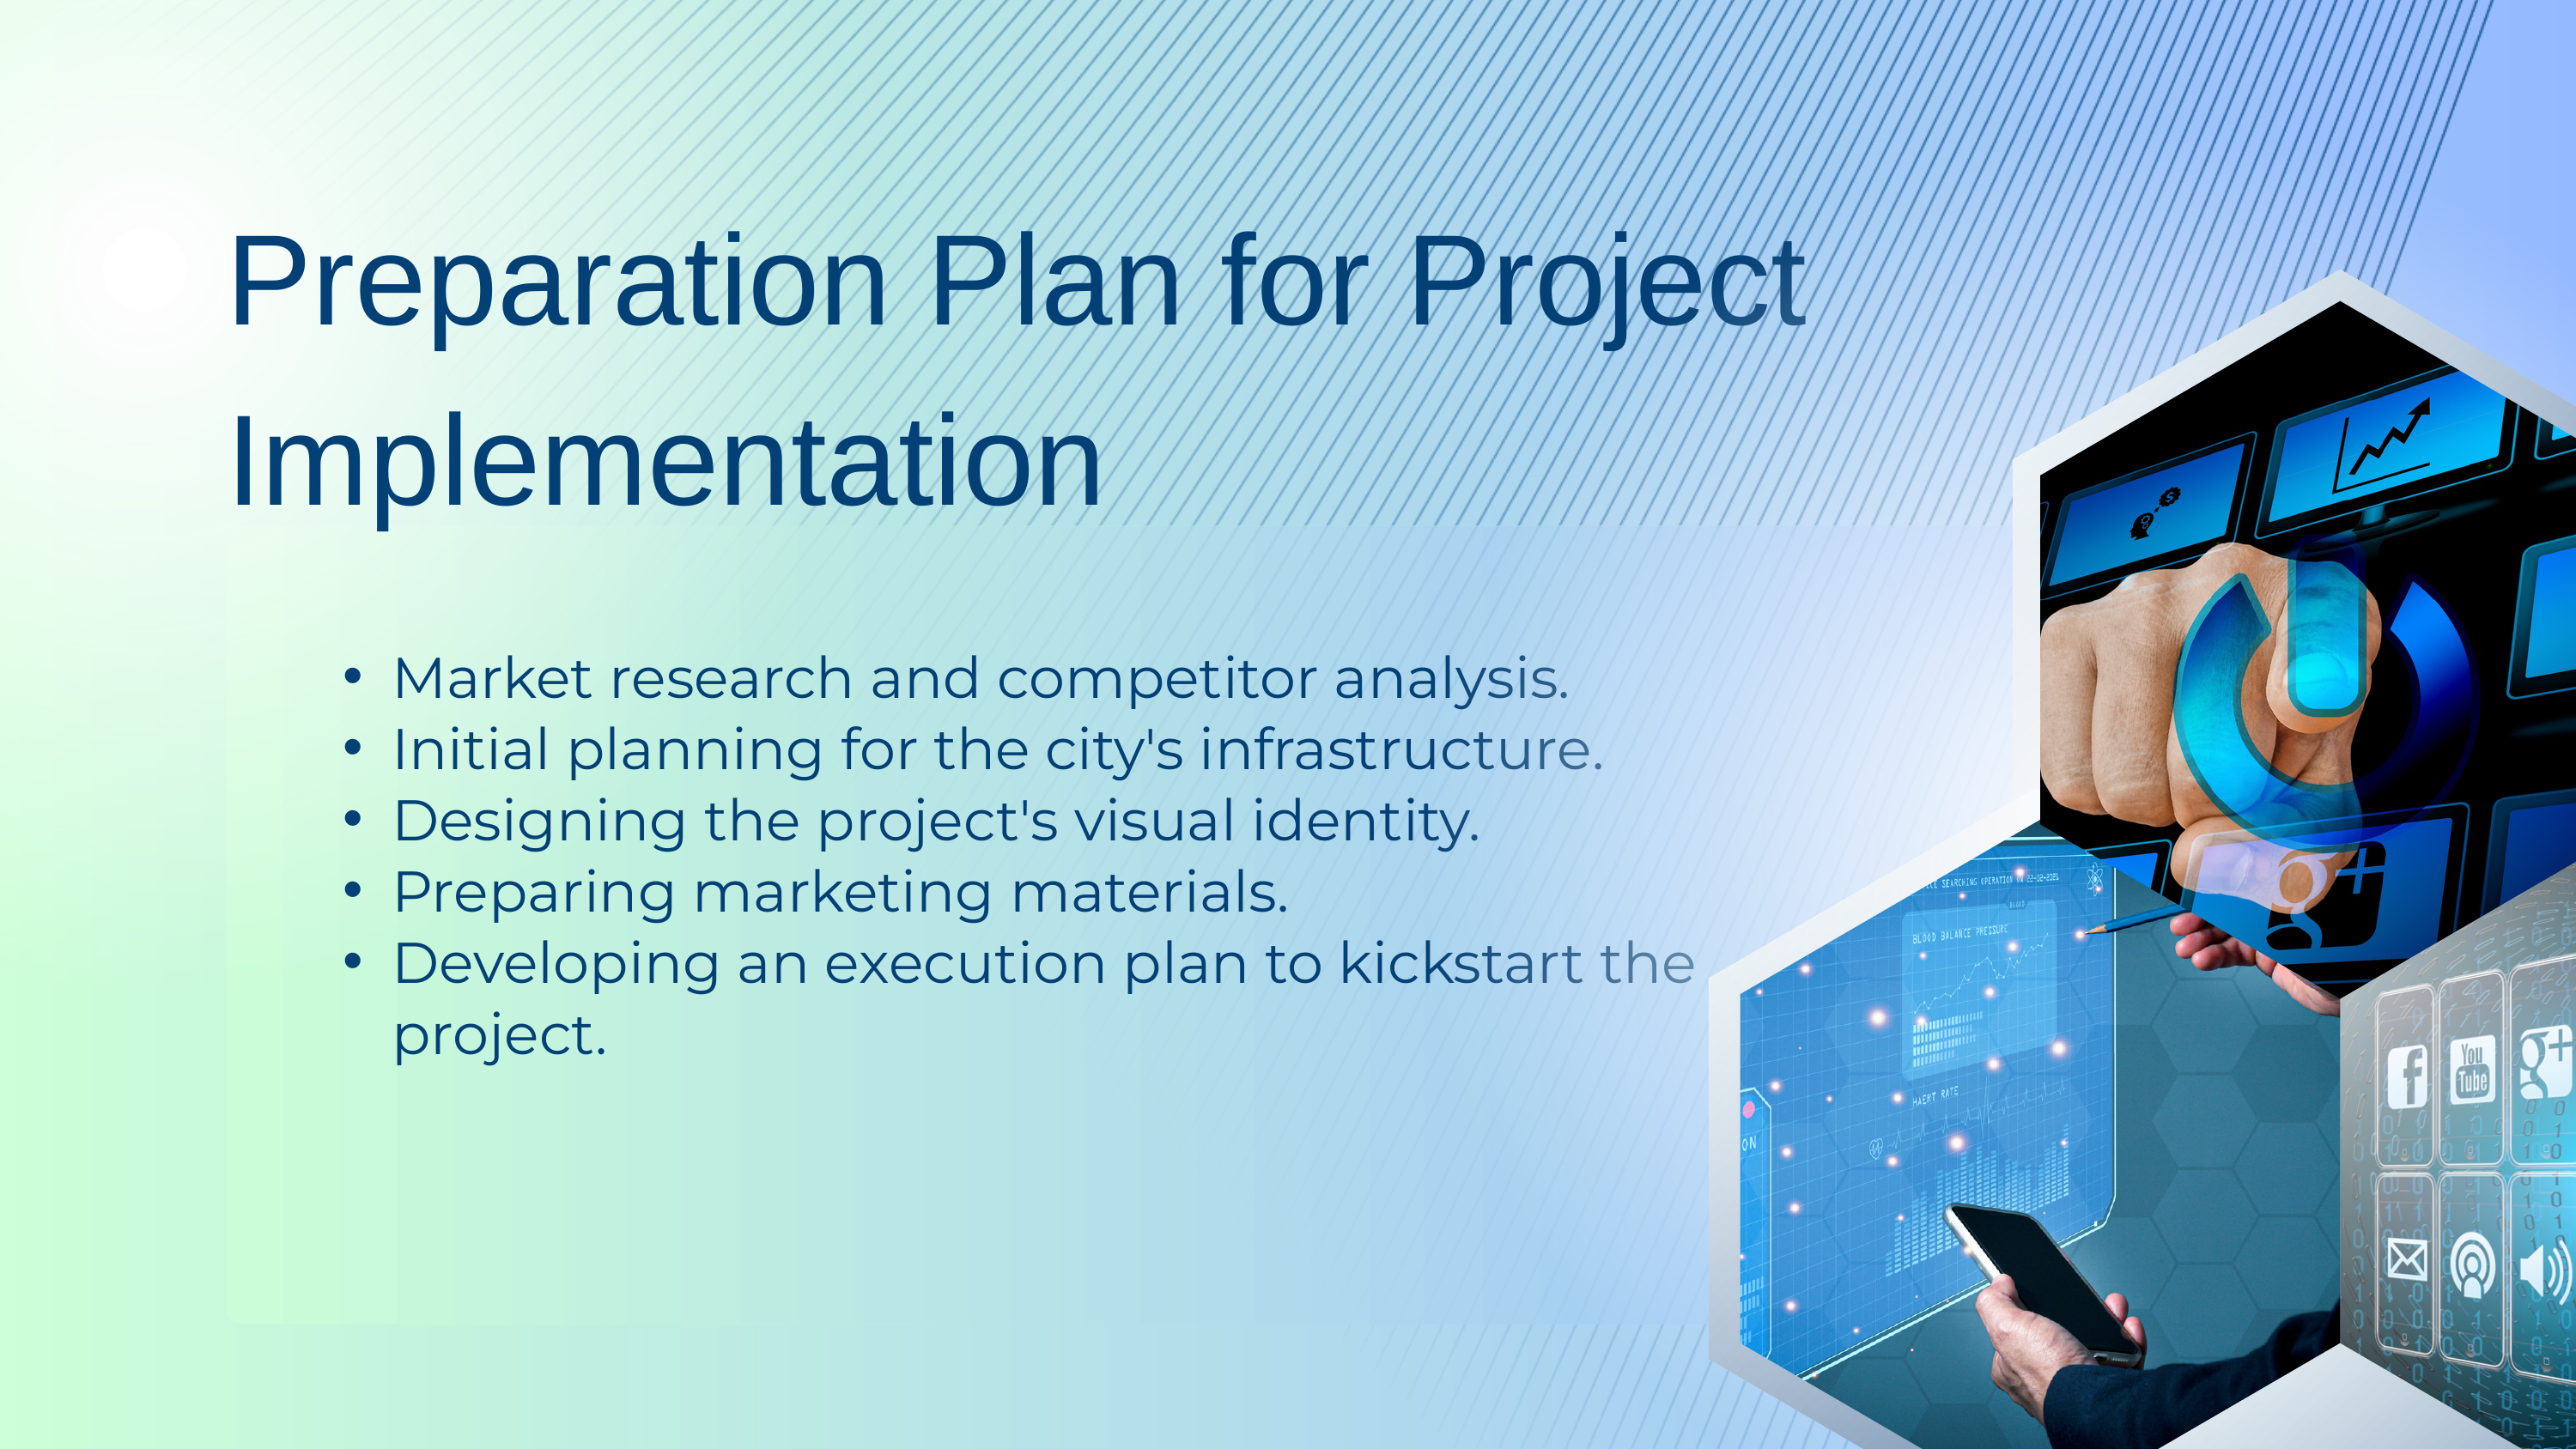

Preparation Plan for Project Implementation

Market research and competitor analysis.
Initial planning for the city's infrastructure.
Designing the project's visual identity.
Preparing marketing materials.
Developing an execution plan to kickstart the project.